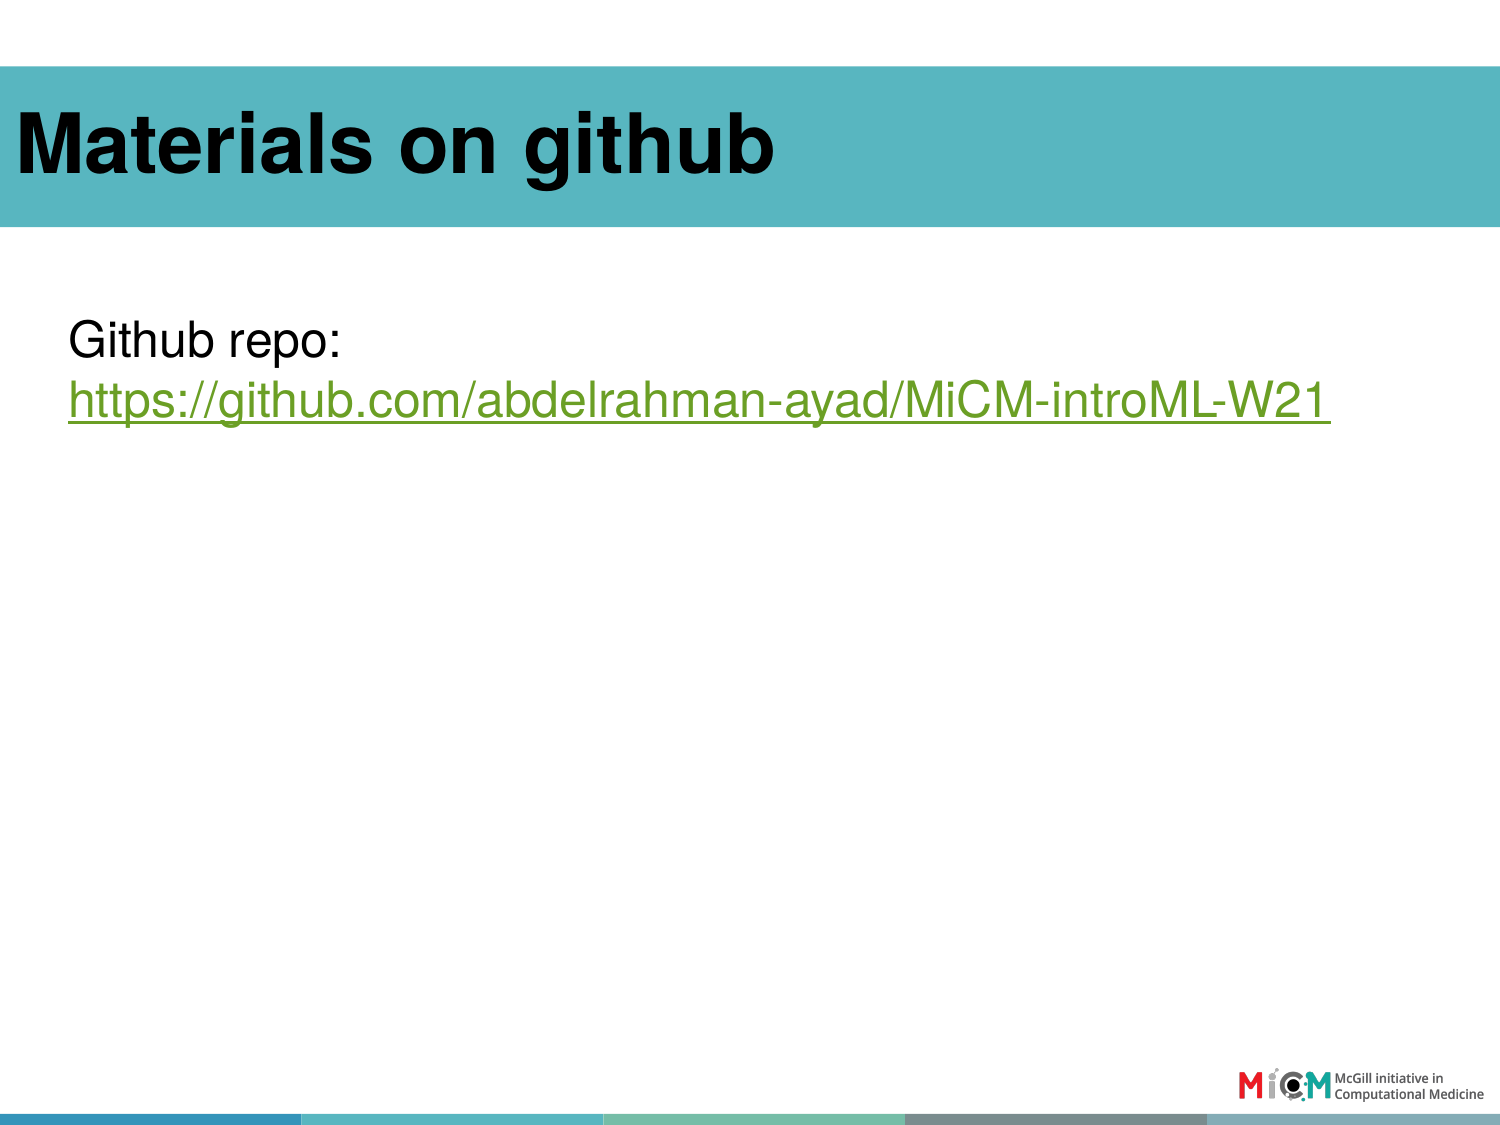

# Materials on github
Github repo: https://github.com/abdelrahman-ayad/MiCM-introML-W21